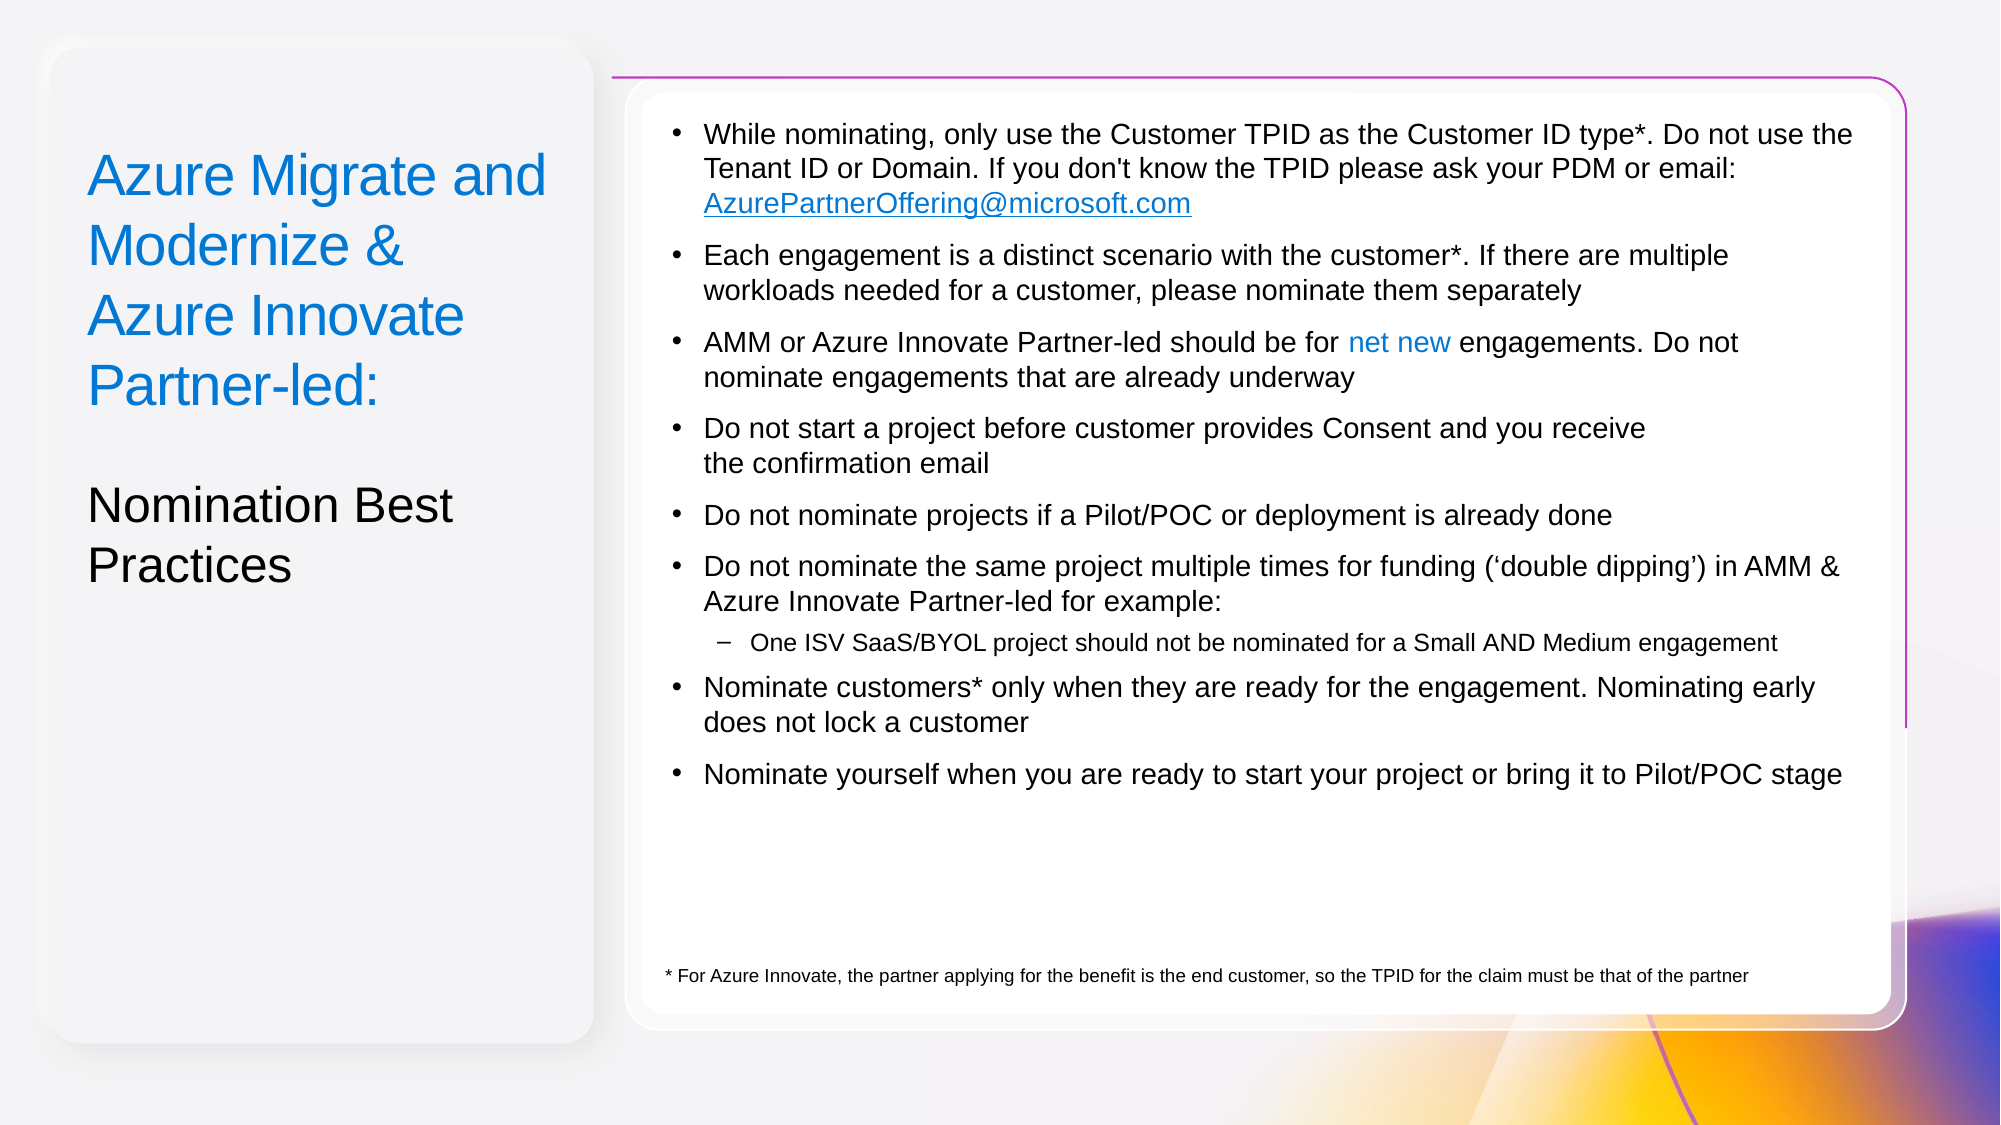

While nominating, only use the Customer TPID as the Customer ID type*. Do not use the Tenant ID or Domain. If you don't know the TPID please ask your PDM or email: AzurePartnerOffering@microsoft.com
Each engagement is a distinct scenario with the customer*. If there are multiple workloads needed for a customer, please nominate them separately
AMM or Azure Innovate Partner-led should be for net new engagements. Do not nominate engagements that are already underway
Do not start a project before customer provides Consent and you receive the confirmation email
Do not nominate projects if a Pilot/POC or deployment is already done
Do not nominate the same project multiple times for funding (‘double dipping’) in AMM & Azure Innovate Partner-led for example:
One ISV SaaS/BYOL project should not be nominated for a Small AND Medium engagement
Nominate customers* only when they are ready for the engagement. Nominating early does not lock a customer
Nominate yourself when you are ready to start your project or bring it to Pilot/POC stage
Azure Migrate and Modernize & Azure Innovate Partner-led:
Nomination Best Practices
* For Azure Innovate, the partner applying for the benefit is the end customer, so the TPID for the claim must be that of the partner